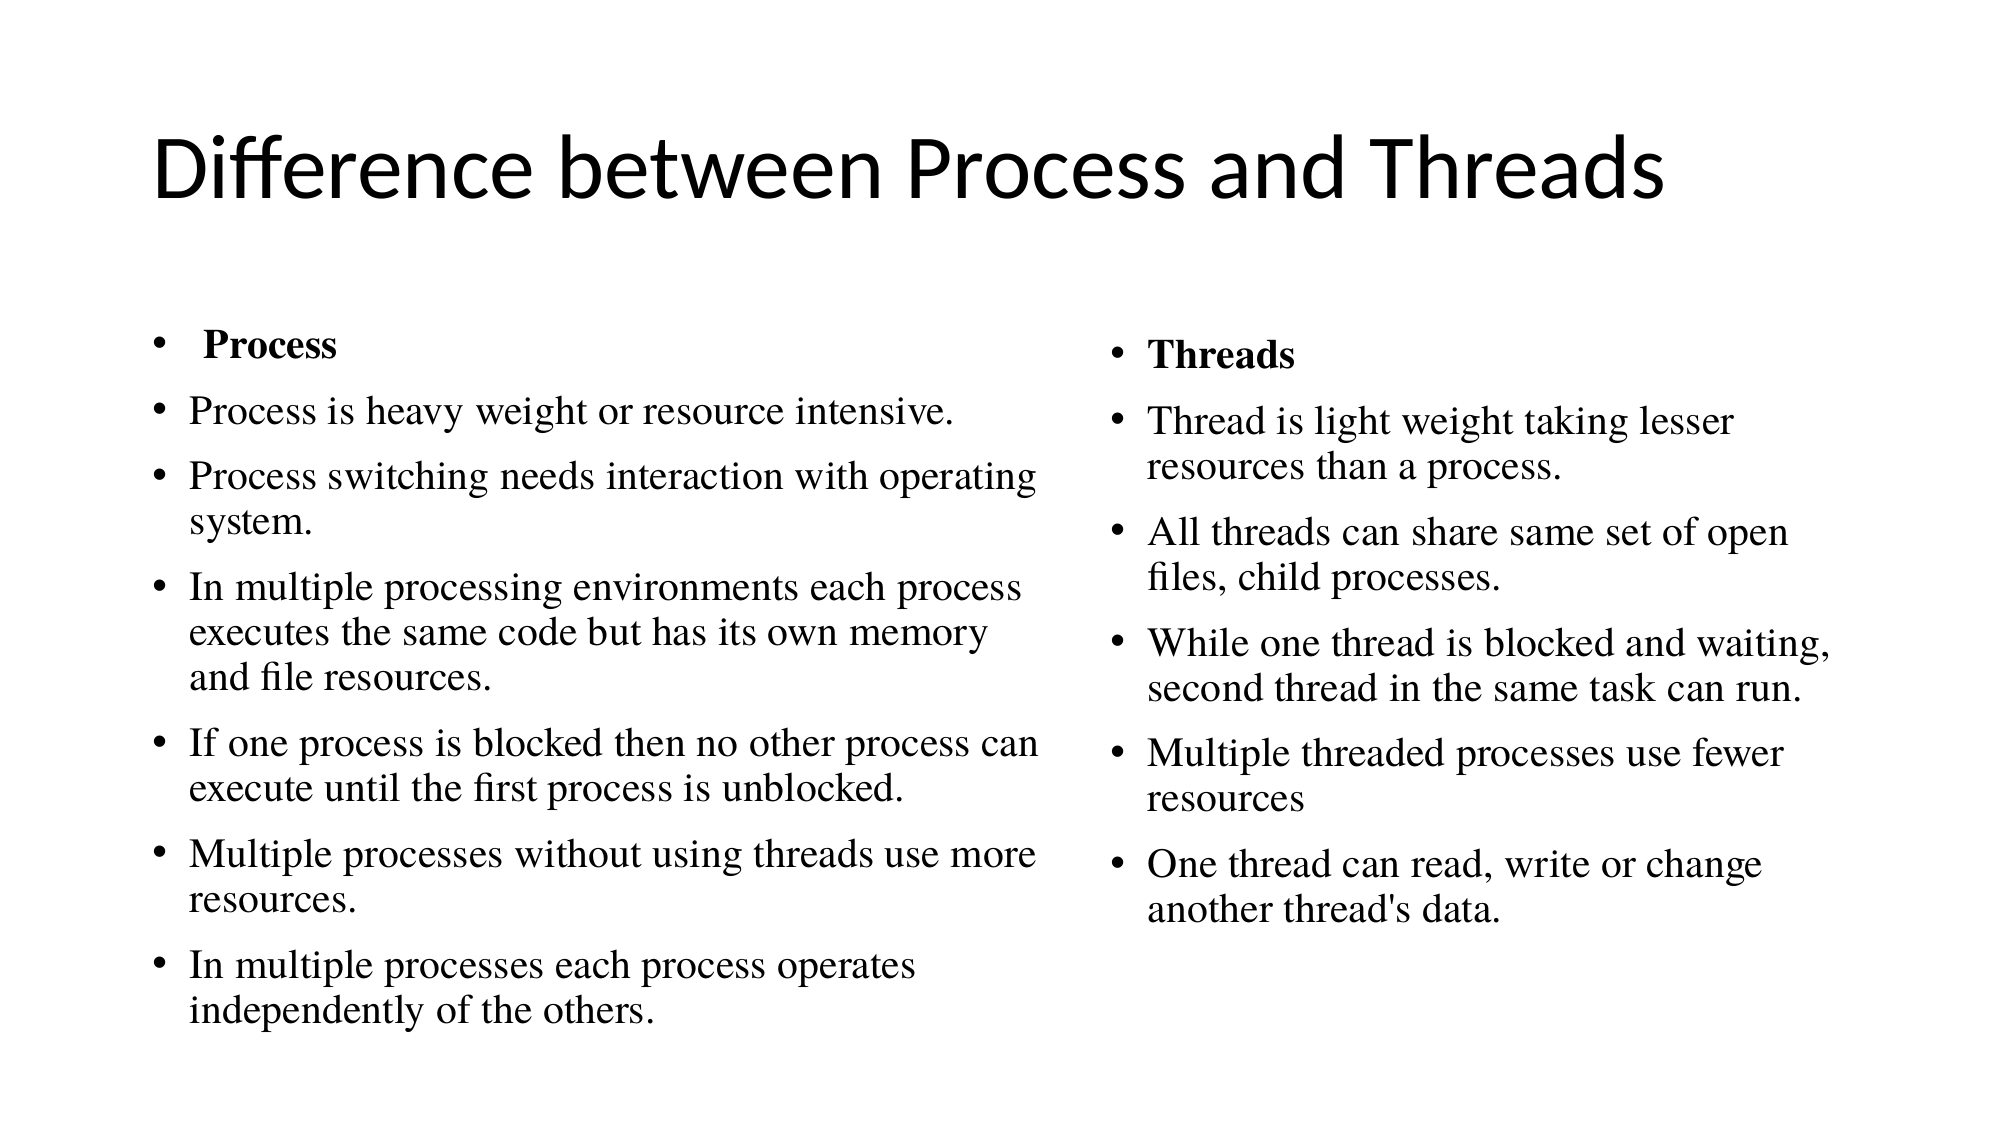

# Difference between Process and Threads
 Process
Process is heavy weight or resource intensive.
Process switching needs interaction with operating system.
In multiple processing environments each process executes the same code but has its own memory and file resources.
If one process is blocked then no other process can execute until the first process is unblocked.
Multiple processes without using threads use more resources.
In multiple processes each process operates independently of the others.
Threads
Thread is light weight taking lesser resources than a process.
All threads can share same set of open files, child processes.
While one thread is blocked and waiting, second thread in the same task can run.
Multiple threaded processes use fewer resources
One thread can read, write or change another thread's data.